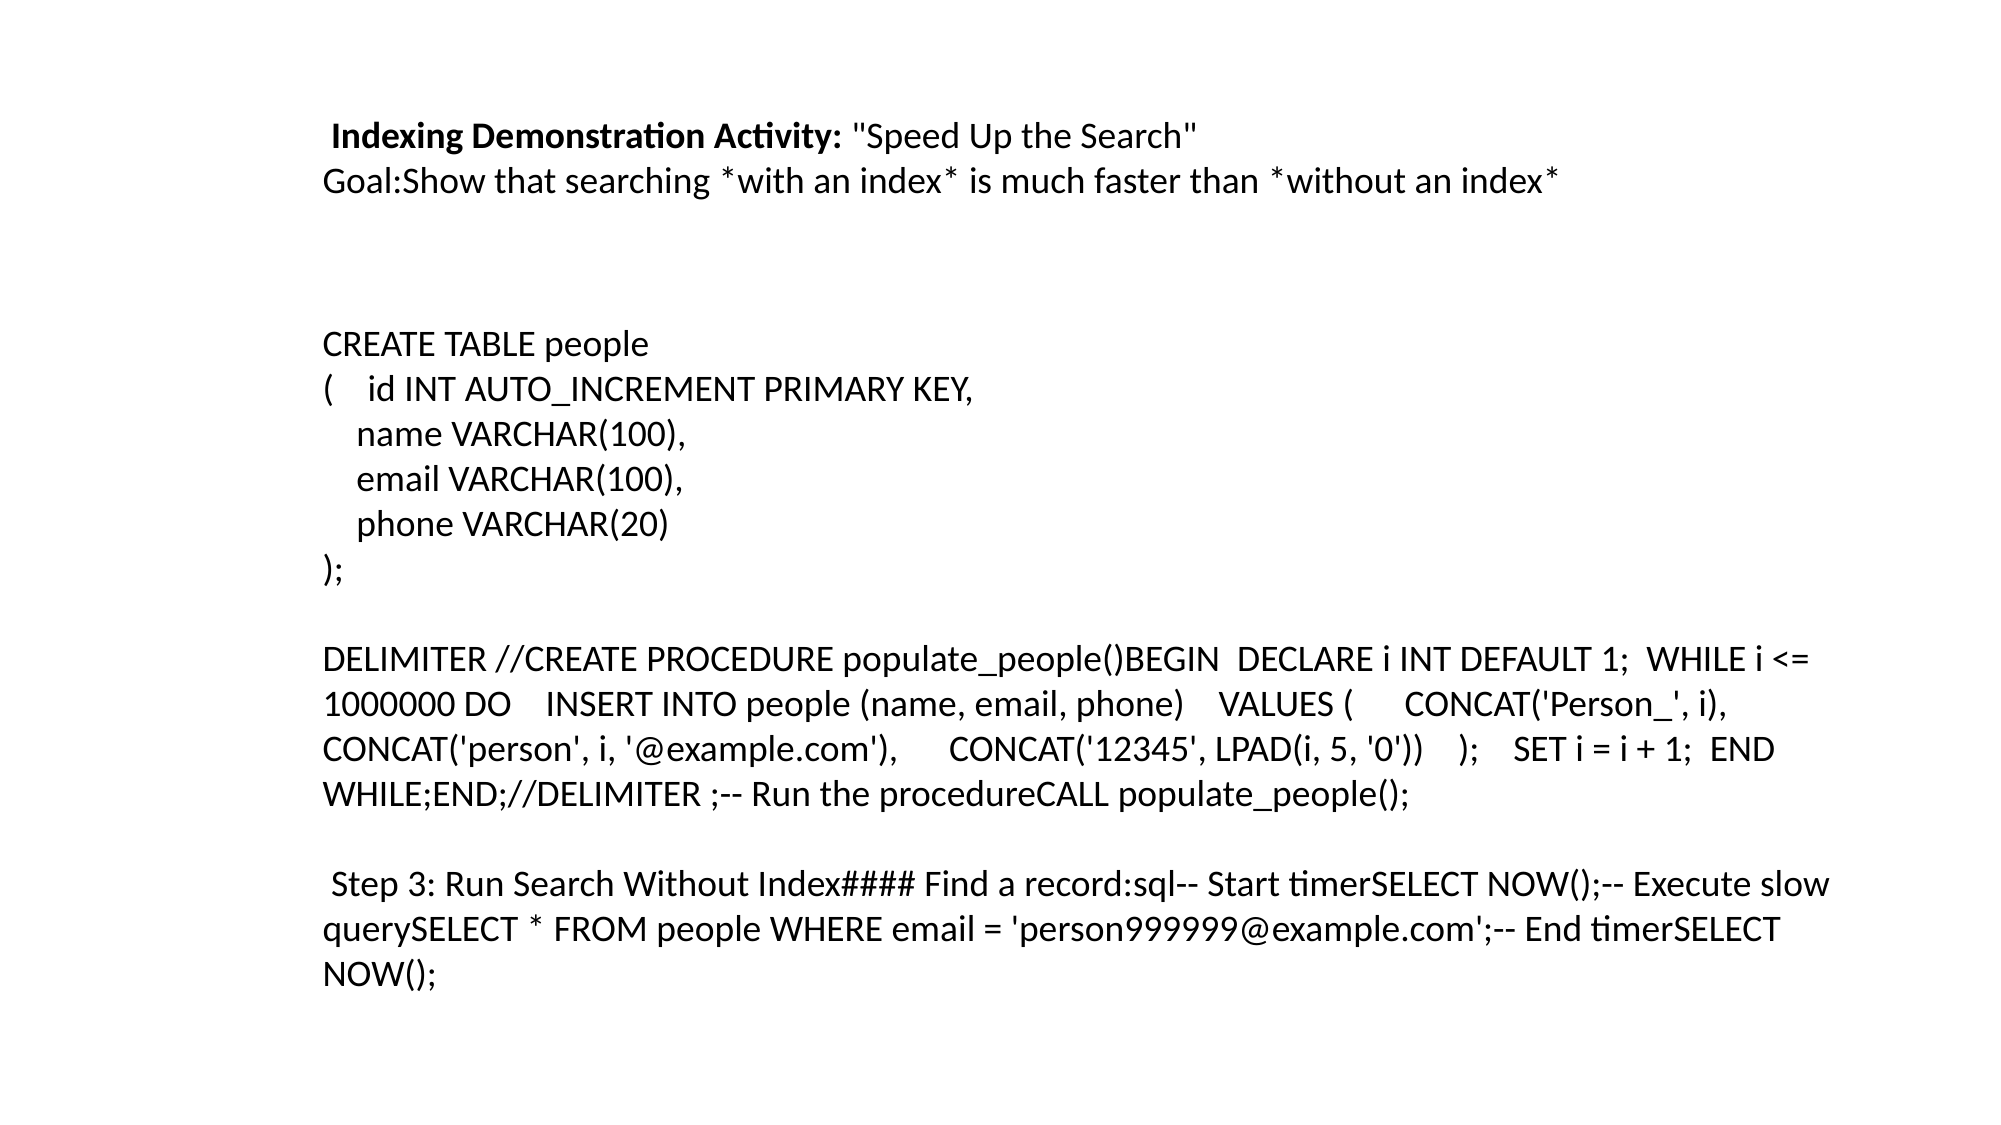

Indexing Demonstration Activity: "Speed Up the Search"
Goal:Show that searching *with an index* is much faster than *without an index*
CREATE TABLE people
(    id INT AUTO_INCREMENT PRIMARY KEY,
    name VARCHAR(100),
    email VARCHAR(100),
    phone VARCHAR(20)
);

DELIMITER //CREATE PROCEDURE populate_people()BEGIN  DECLARE i INT DEFAULT 1;  WHILE i <= 1000000 DO    INSERT INTO people (name, email, phone)    VALUES (      CONCAT('Person_', i),      CONCAT('person', i, '@example.com'),      CONCAT('12345', LPAD(i, 5, '0'))    );    SET i = i + 1;  END WHILE;END;//DELIMITER ;-- Run the procedureCALL populate_people();

 Step 3: Run Search Without Index#### Find a record:sql-- Start timerSELECT NOW();-- Execute slow querySELECT * FROM people WHERE email = 'person999999@example.com';-- End timerSELECT NOW();